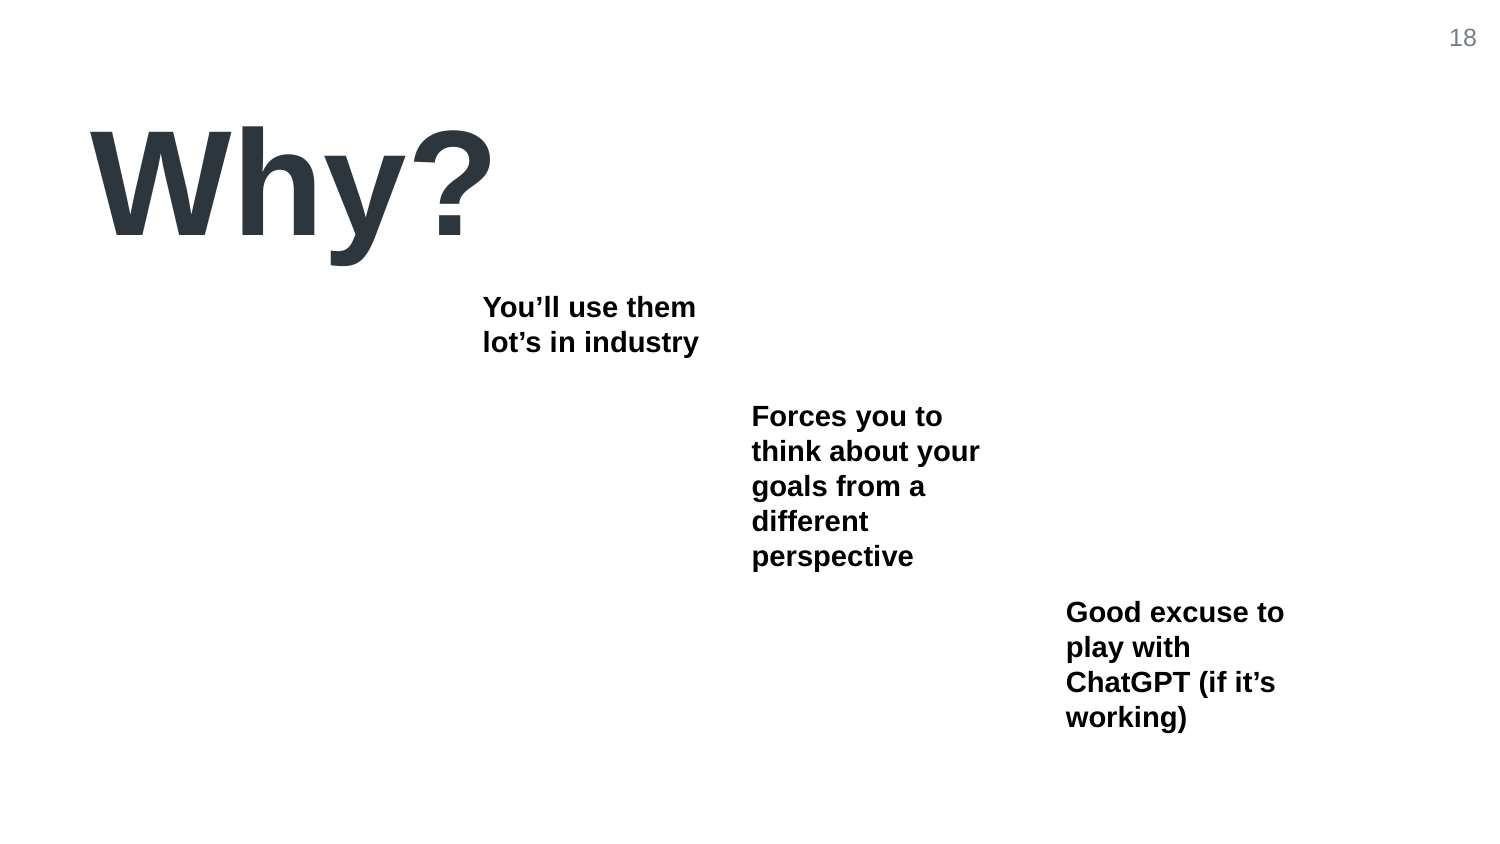

18
Why?
You’ll use them lot’s in industry
Forces you to think about your goals from a different perspective
Good excuse to play with ChatGPT (if it’s working)